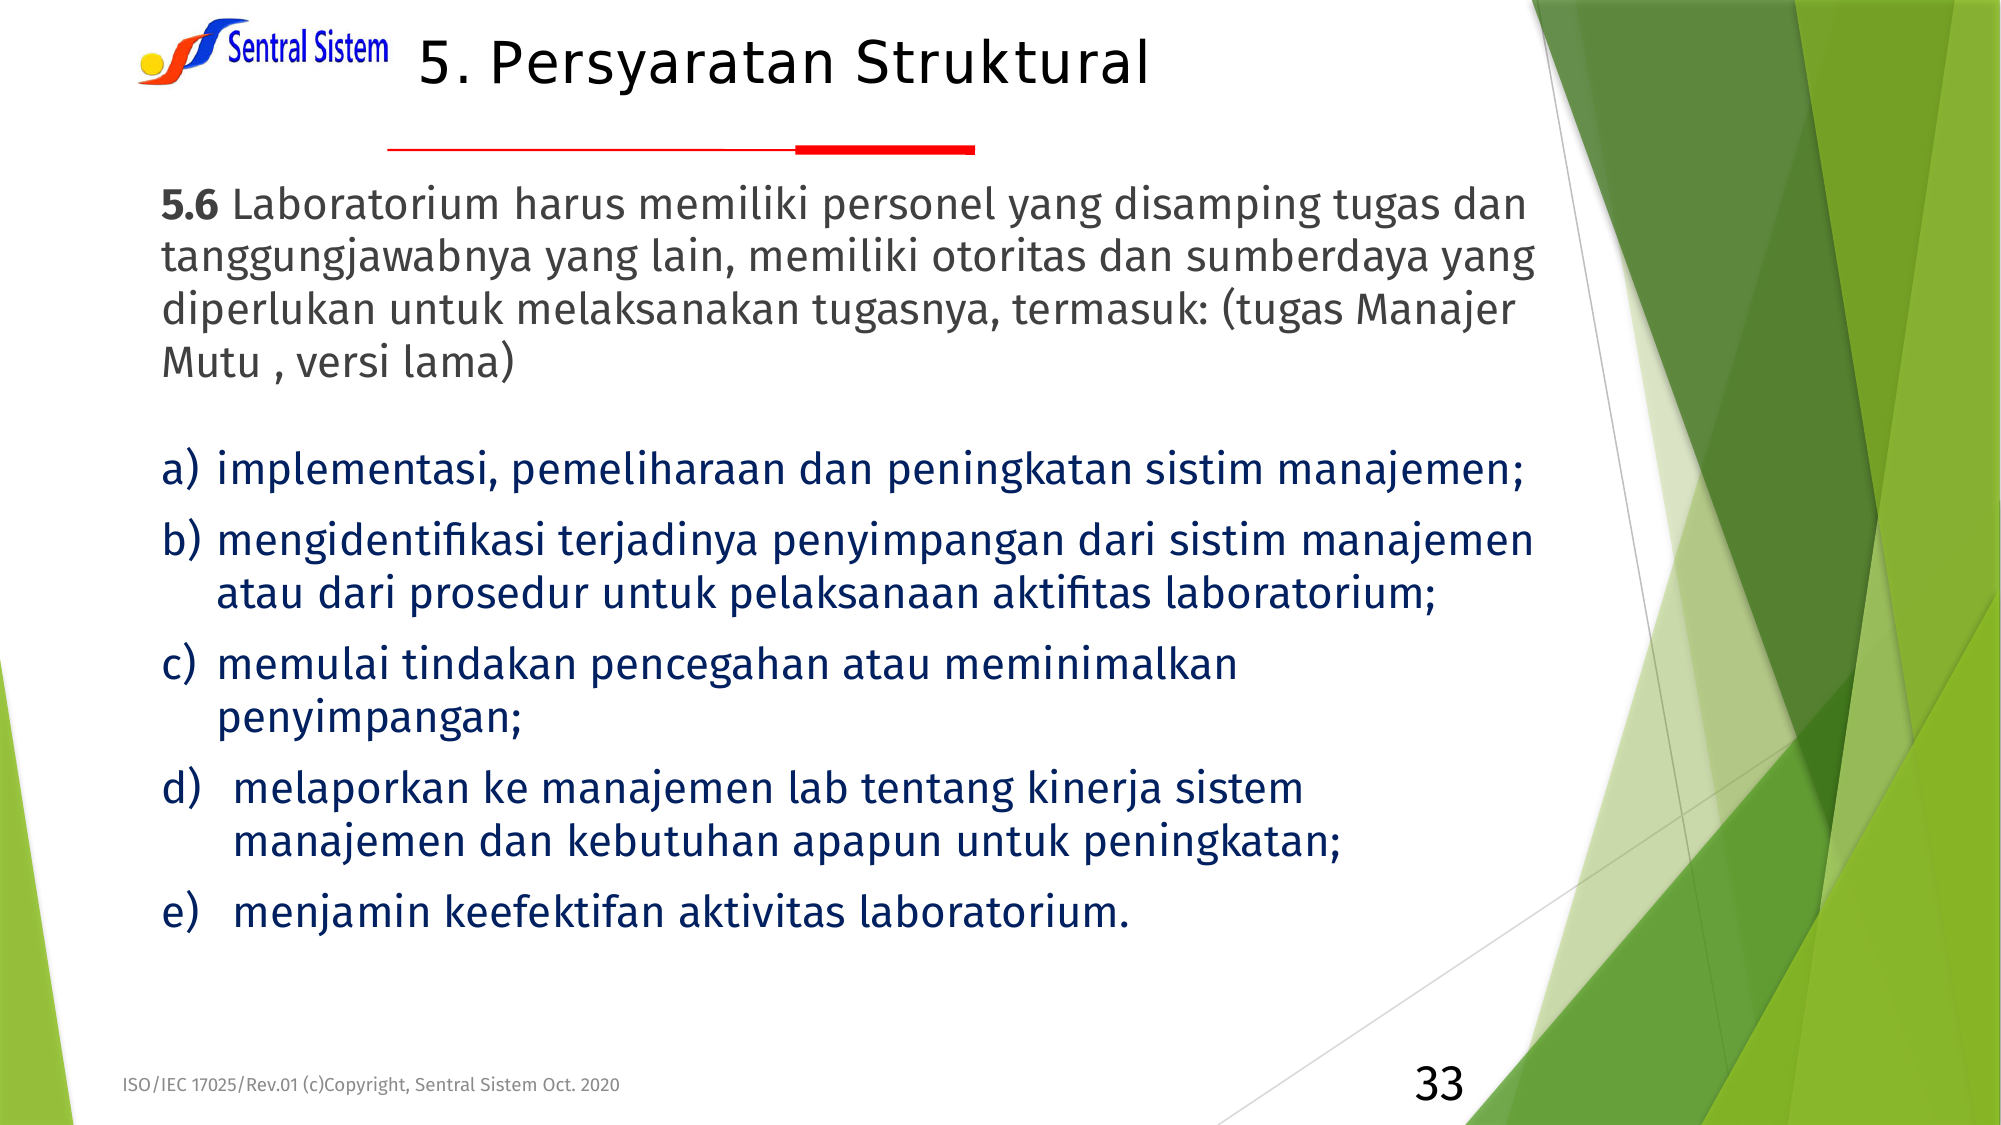

# 5. Persyaratan Struktural

5.6 Laboratorium harus memiliki personel yang disamping tugas dan tanggungjawabnya yang lain, memiliki otoritas dan sumberdaya yang diperlukan untuk melaksanakan tugasnya, termasuk: (tugas Manajer Mutu , versi lama)

implementasi, pemeliharaan dan peningkatan sistim manajemen;
mengidentifikasi terjadinya penyimpangan dari sistim manajemen atau dari prosedur untuk pelaksanaan aktifitas laboratorium;
memulai tindakan pencegahan atau meminimalkan penyimpangan;
melaporkan ke manajemen lab tentang kinerja sistem manajemen dan kebutuhan apapun untuk peningkatan;
menjamin keefektifan aktivitas laboratorium.
33
ISO/IEC 17025/Rev.01 (c)Copyright, Sentral Sistem Oct. 2020